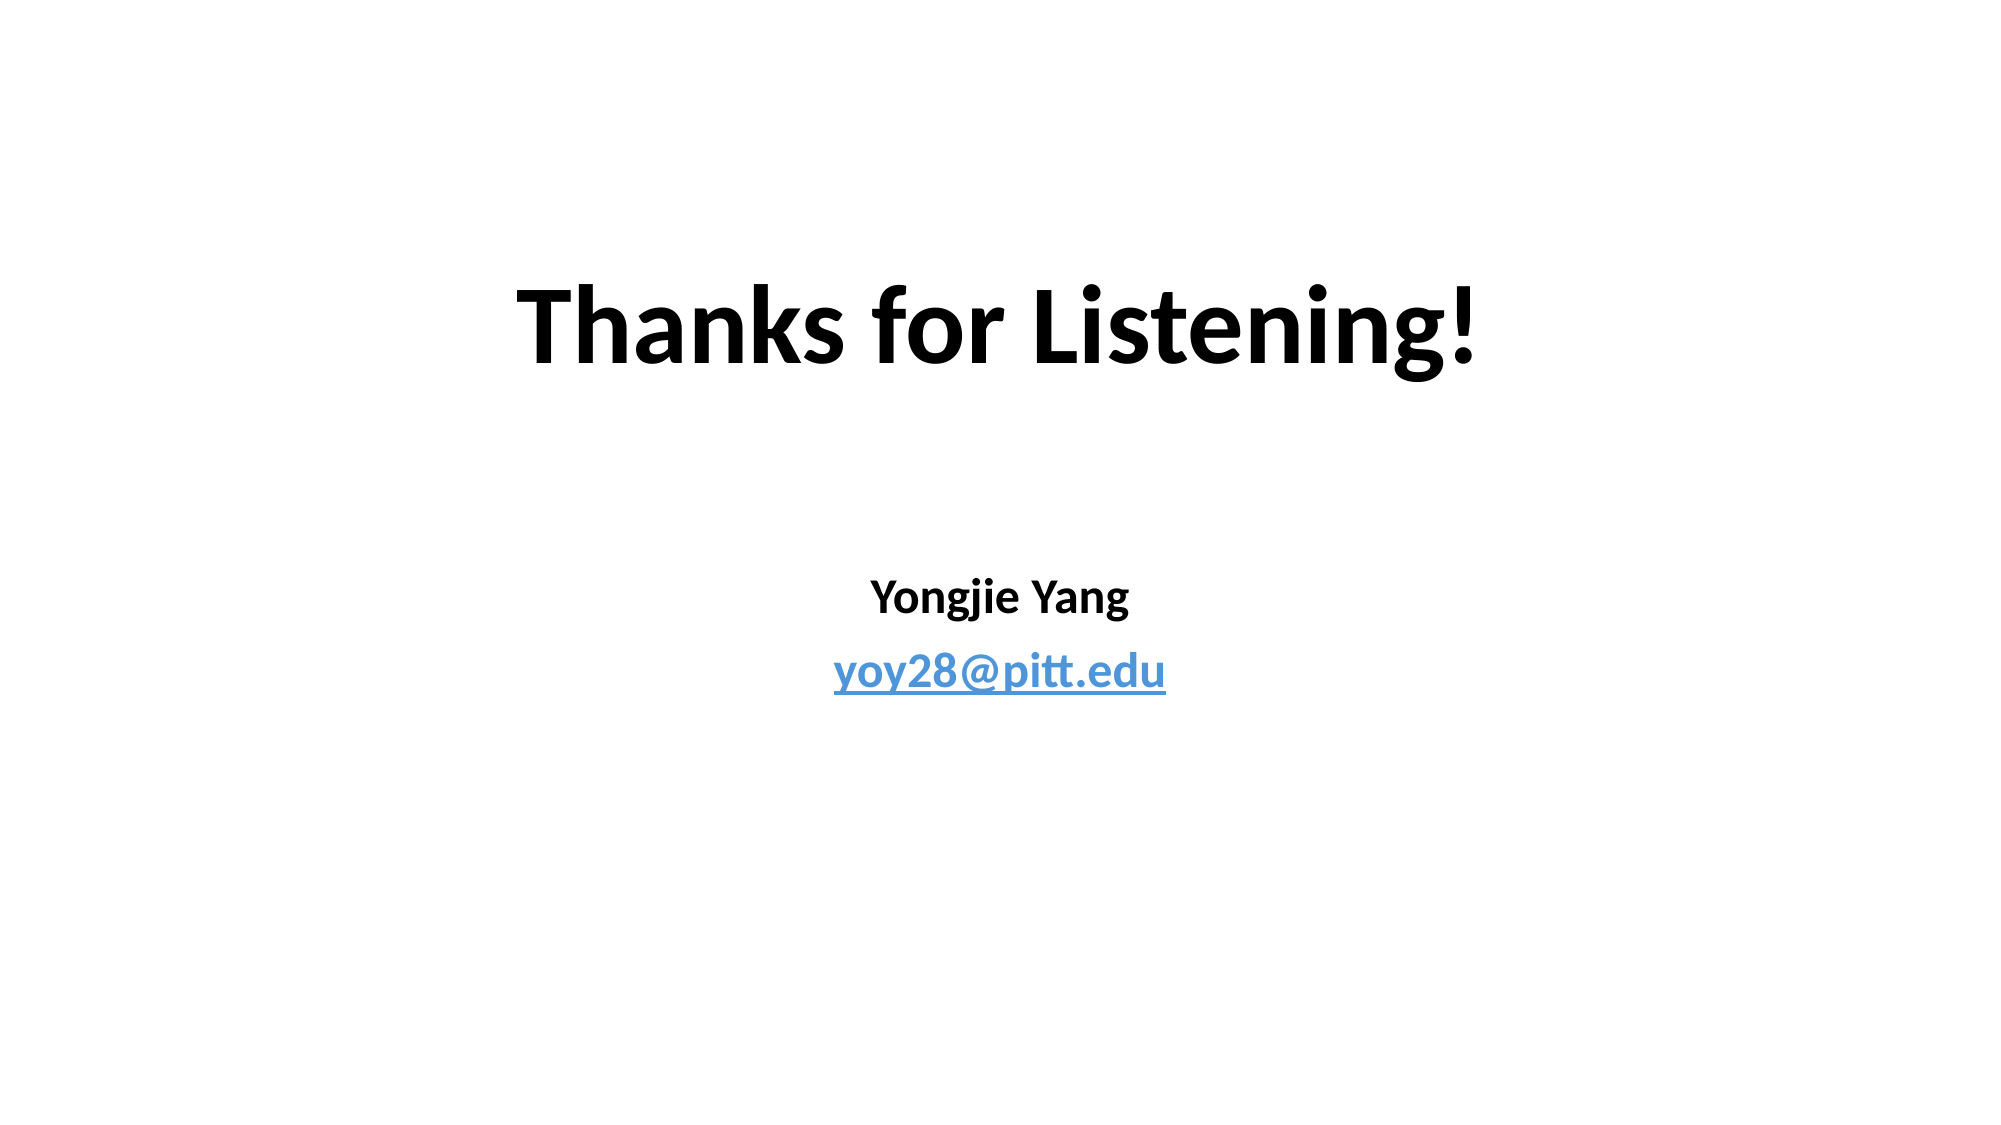

# Thanks for Listening!
Yongjie Yang
yoy28@pitt.edu